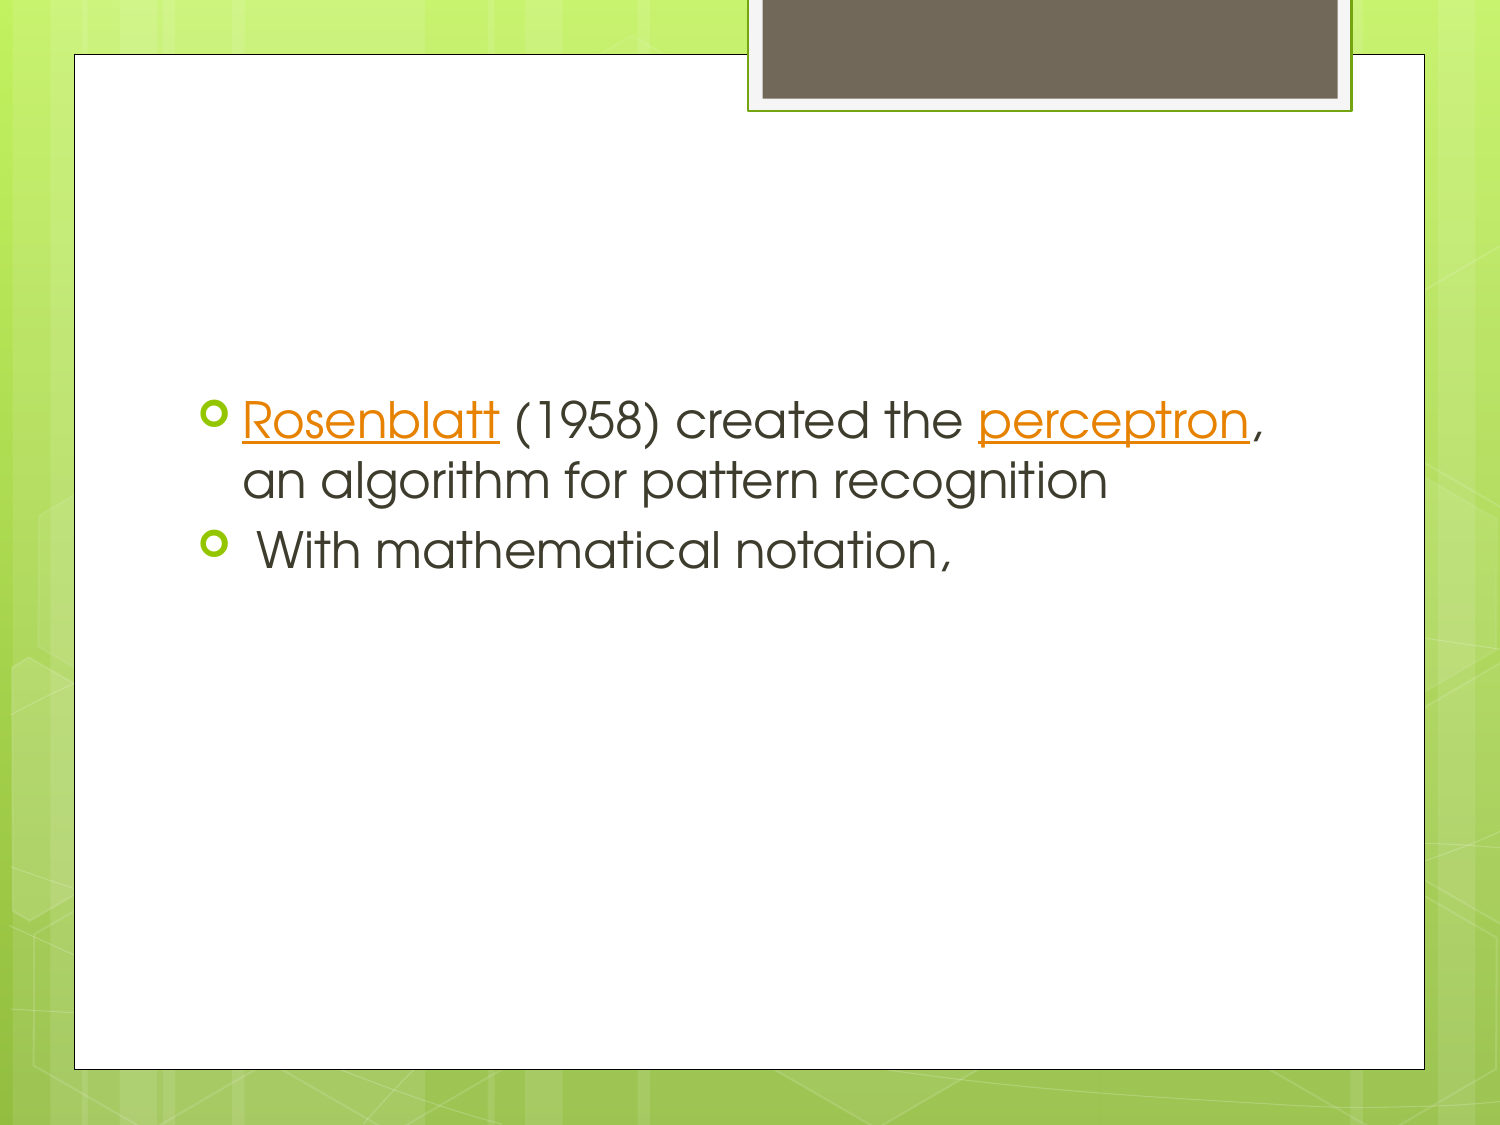

#
Rosenblatt (1958) created the perceptron, an algorithm for pattern recognition
 With mathematical notation,